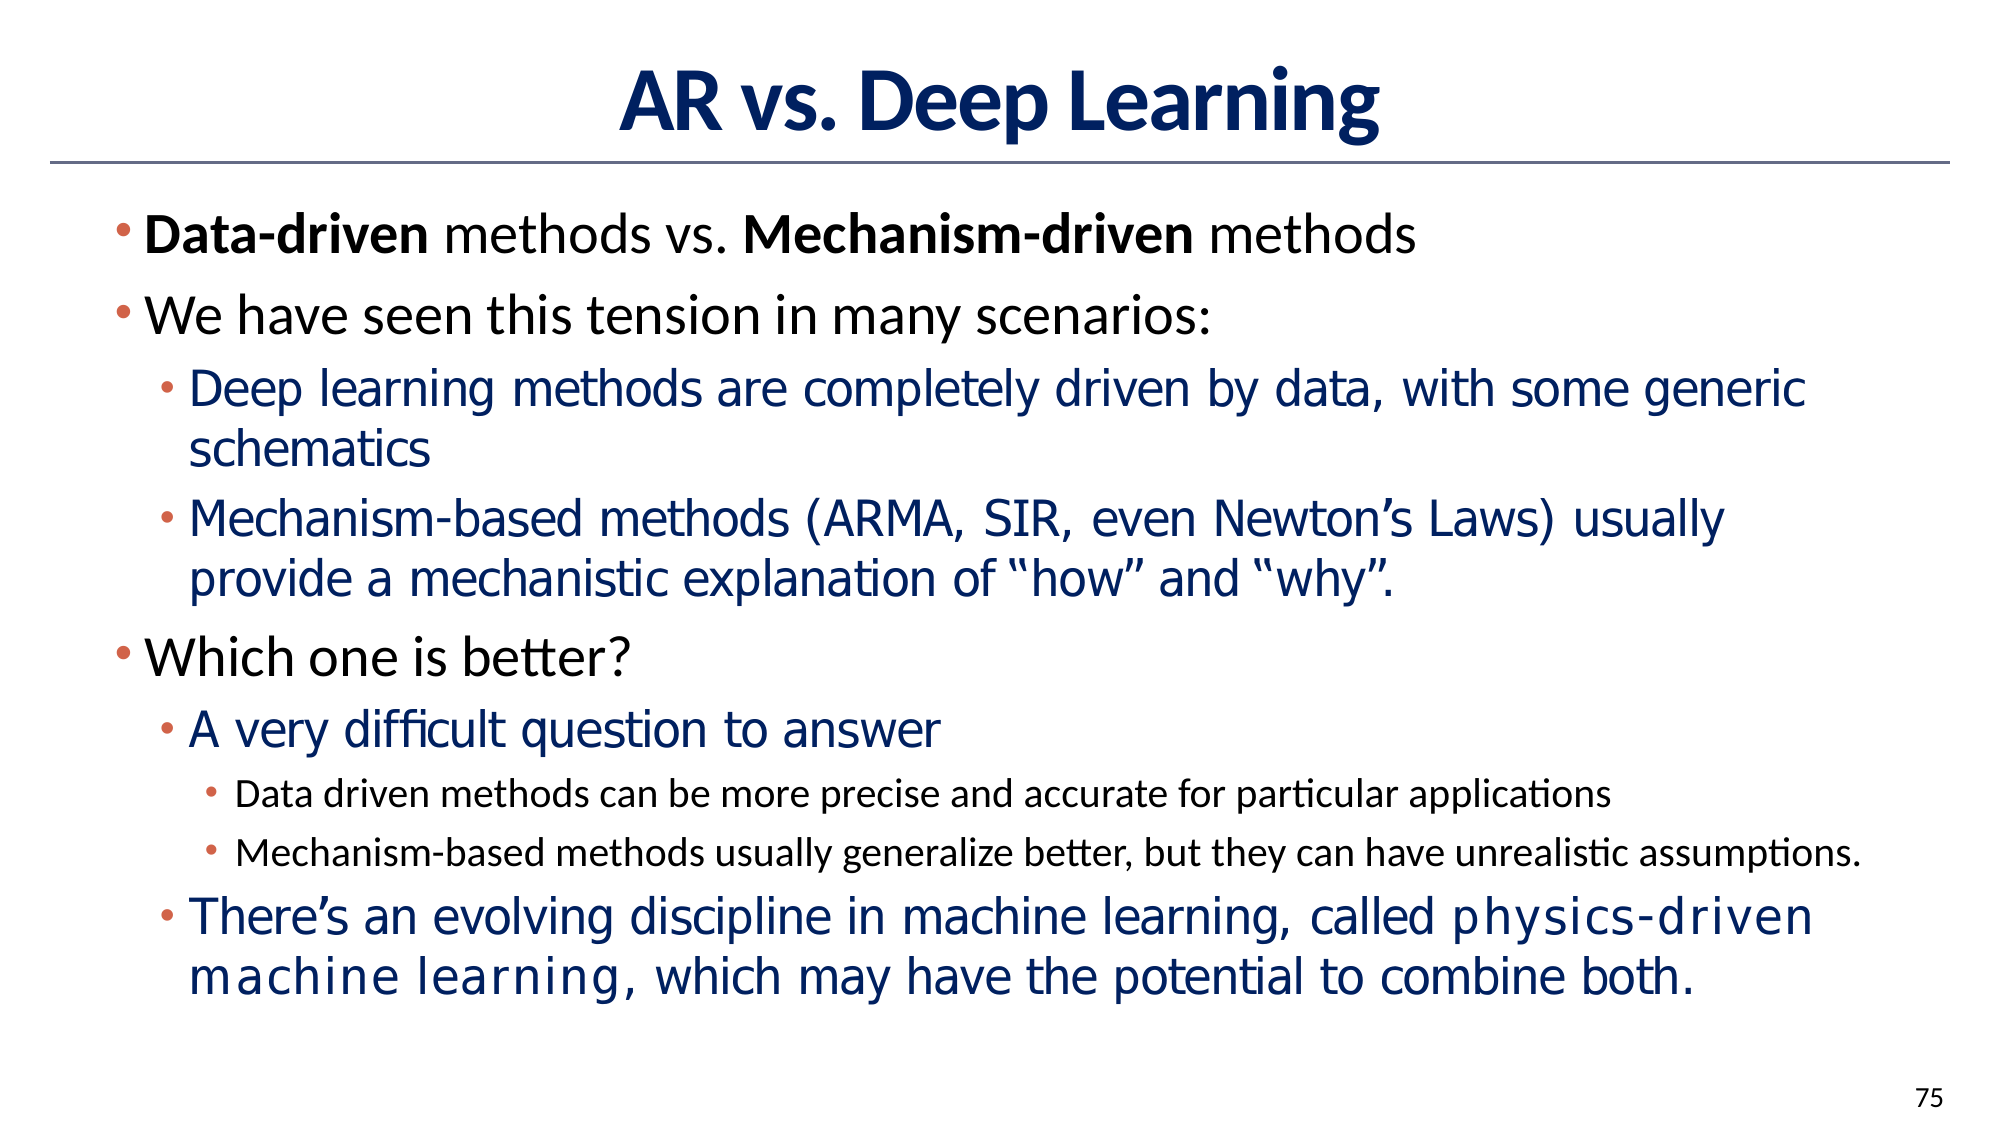

# AR vs. Deep Learning
Data-driven methods vs. Mechanism-driven methods
We have seen this tension in many scenarios:
Deep learning methods are completely driven by data, with some generic schematics
Mechanism-based methods (ARMA, SIR, even Newton’s Laws) usually provide a mechanistic explanation of “how” and “why”.
Which one is better?
A very difficult question to answer
Data driven methods can be more precise and accurate for particular applications
Mechanism-based methods usually generalize better, but they can have unrealistic assumptions.
There’s an evolving discipline in machine learning, called physics-driven machine learning, which may have the potential to combine both.

75